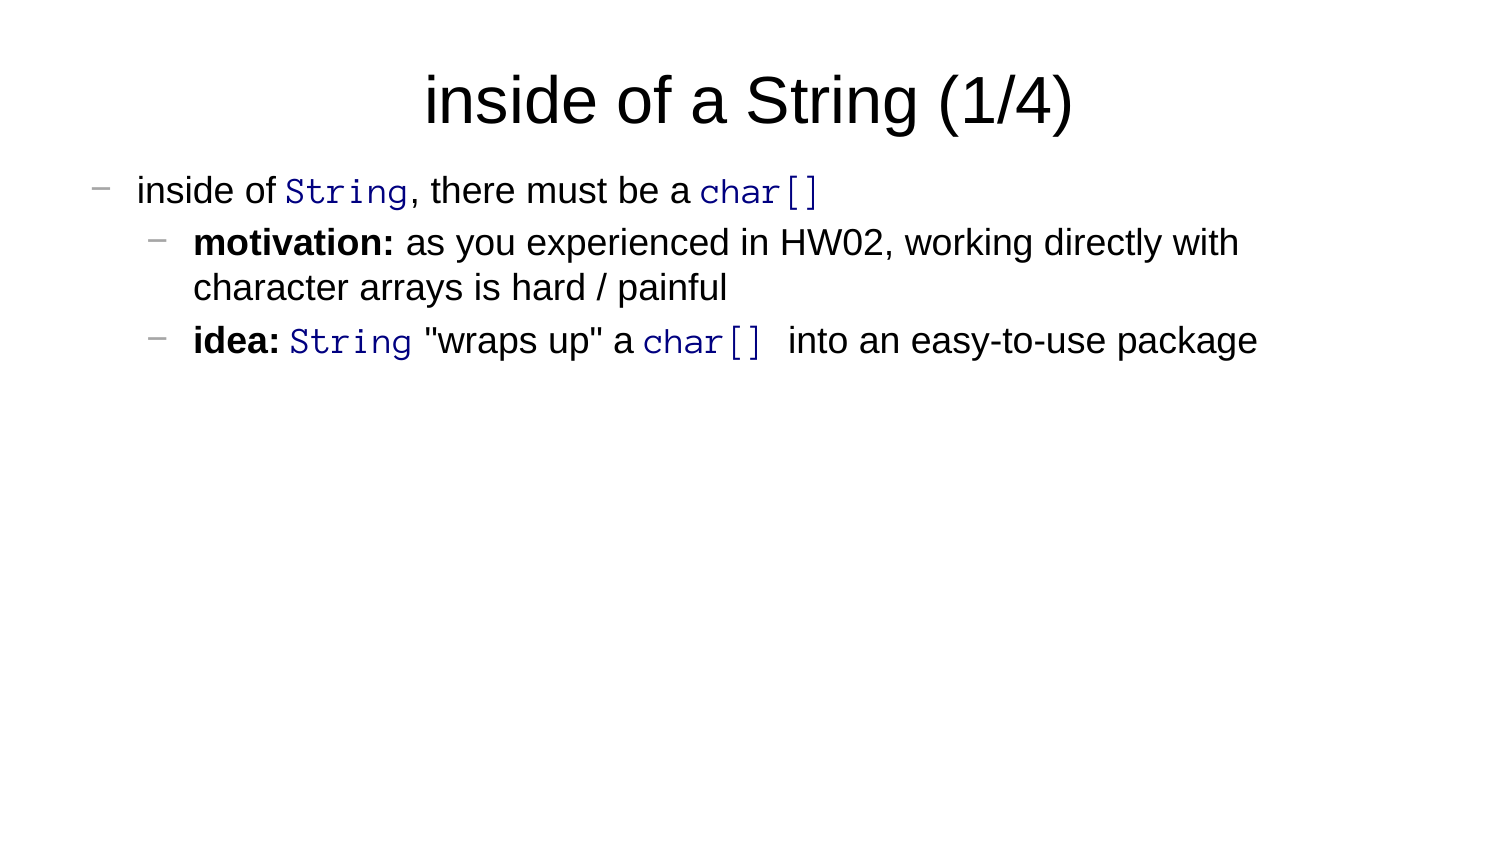

# inside of a String (1/4)
inside of String, there must be a char[]
motivation: as you experienced in HW02, working directly with
character arrays is hard / painful
idea: String "wraps up" a char[] into an easy-to-use package